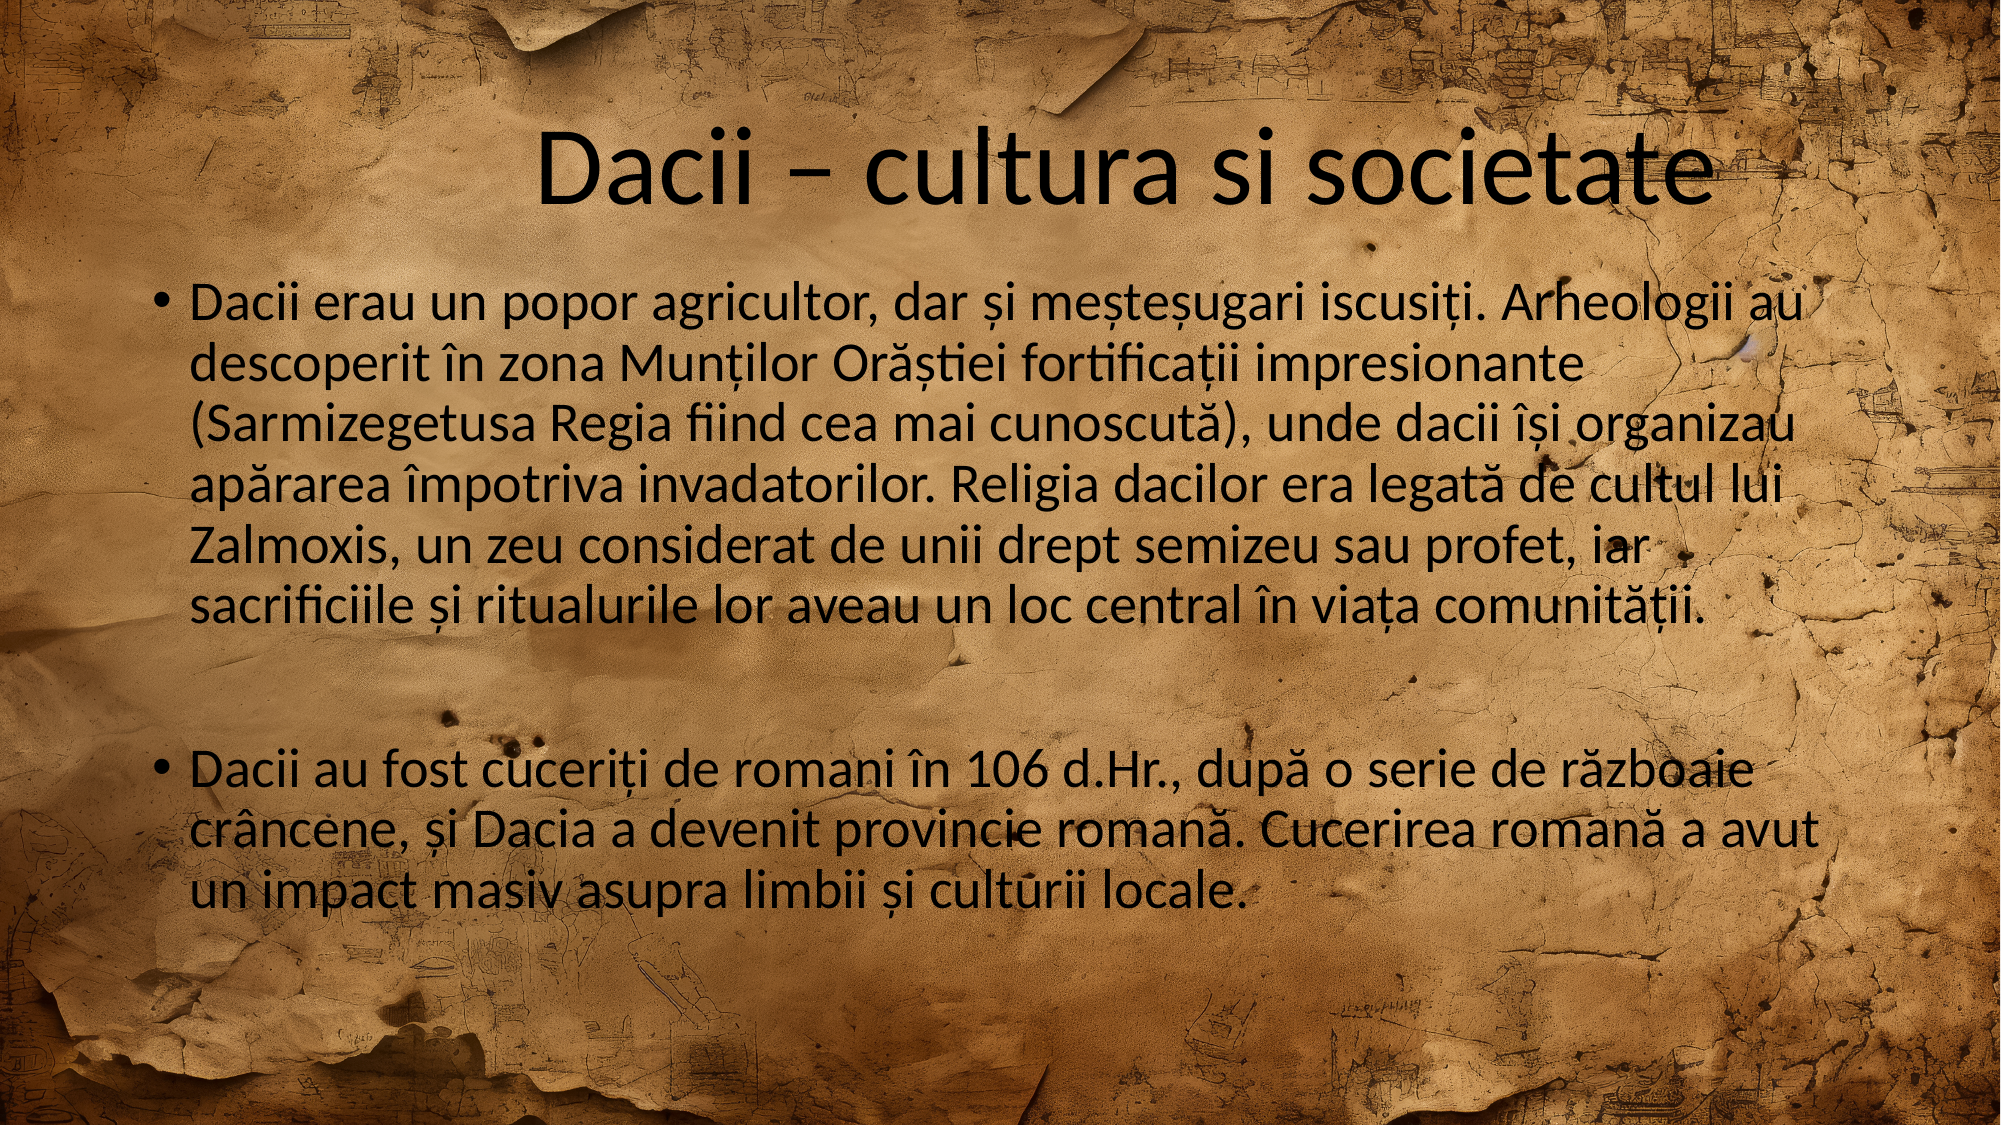

# Dacii – cultura si societate
Dacii erau un popor agricultor, dar și meșteșugari iscusiți. Arheologii au descoperit în zona Munților Orăștiei fortificații impresionante (Sarmizegetusa Regia fiind cea mai cunoscută), unde dacii își organizau apărarea împotriva invadatorilor. Religia dacilor era legată de cultul lui Zalmoxis, un zeu considerat de unii drept semizeu sau profet, iar sacrificiile și ritualurile lor aveau un loc central în viața comunității.

Dacii au fost cuceriți de romani în 106 d.Hr., după o serie de războaie crâncene, și Dacia a devenit provincie romană. Cucerirea romană a avut un impact masiv asupra limbii și culturii locale.